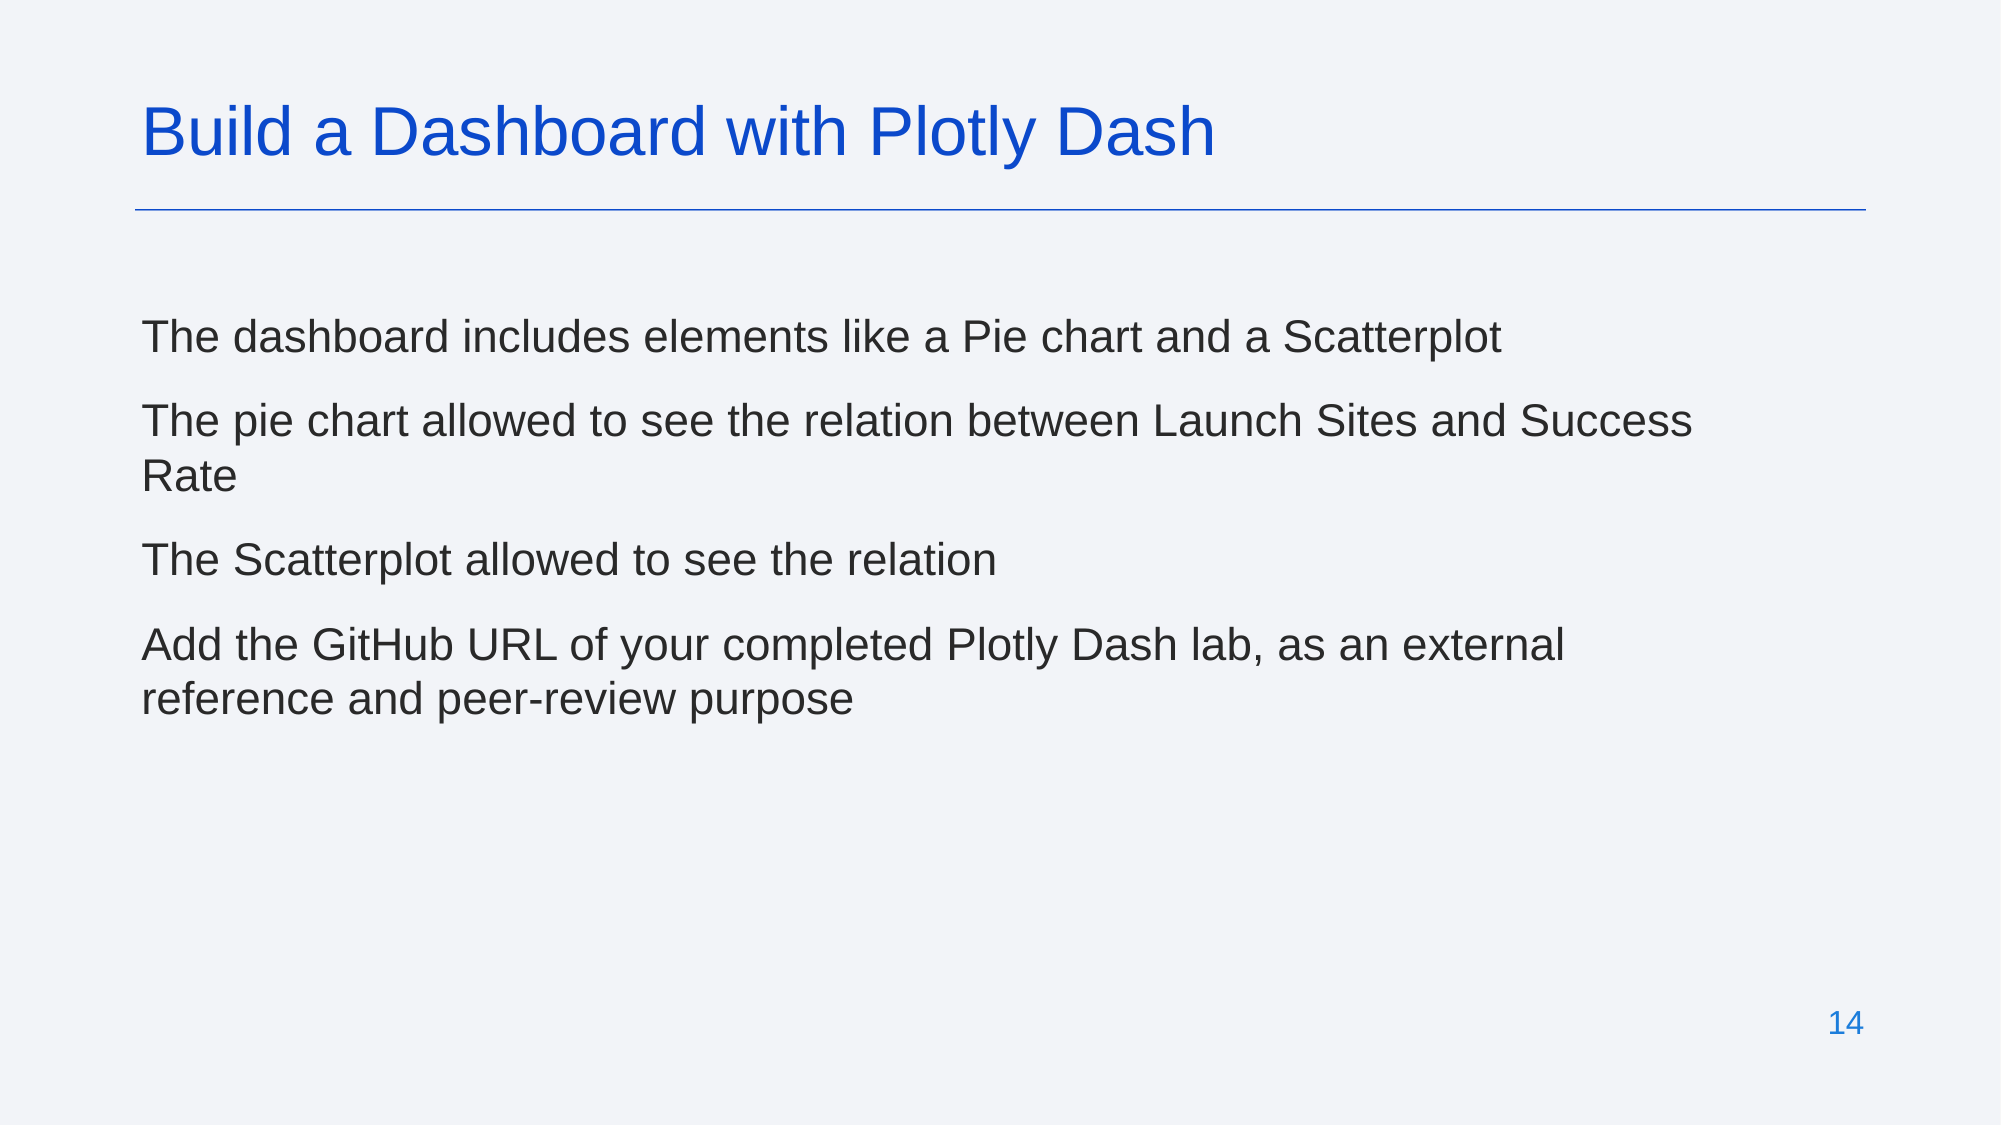

Build a Dashboard with Plotly Dash
The dashboard includes elements like a Pie chart and a Scatterplot
The pie chart allowed to see the relation between Launch Sites and Success Rate
The Scatterplot allowed to see the relation
Add the GitHub URL of your completed Plotly Dash lab, as an external reference and peer-review purpose

14